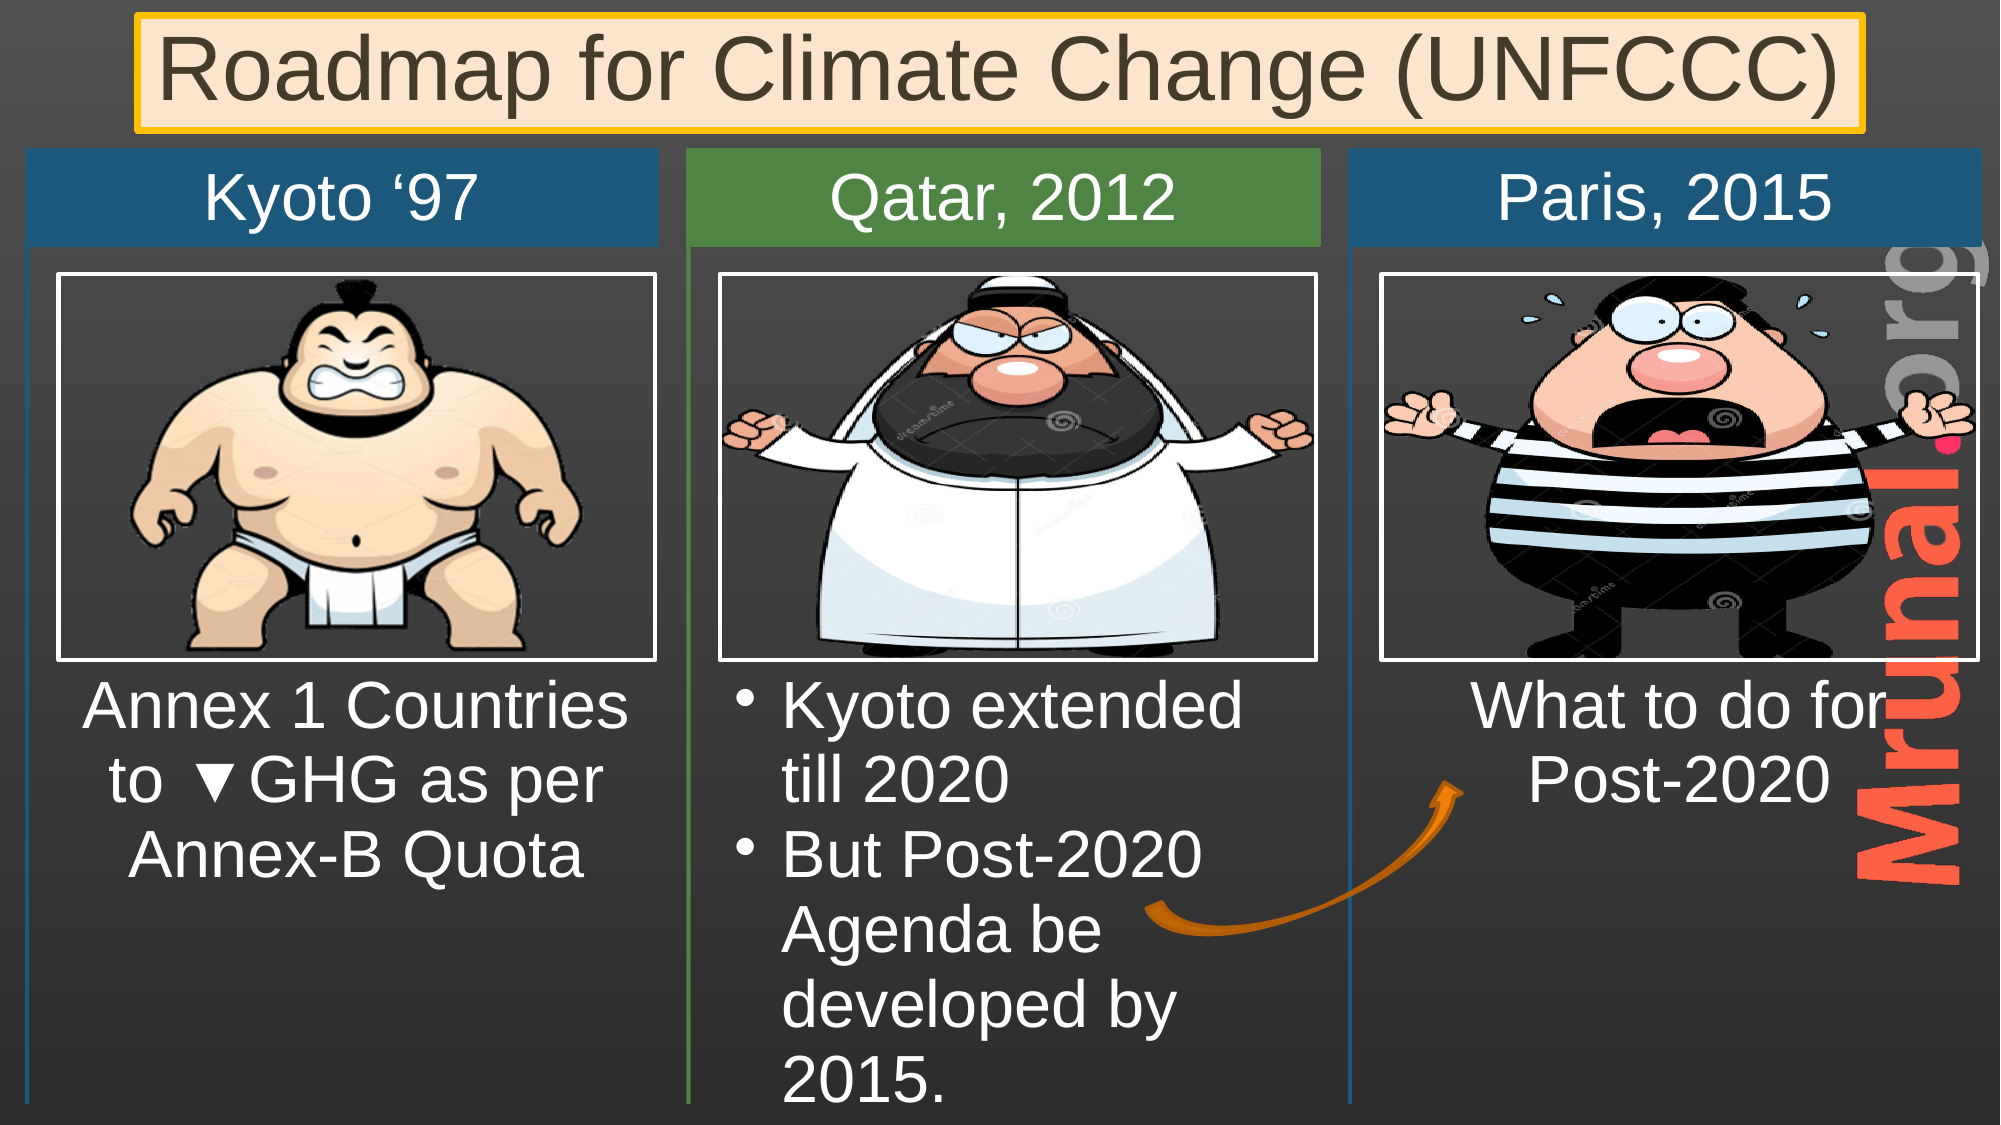

# Roadmap for Climate Change (UNFCCC)
Kyoto ‘97
Annex 1 Countries to ▼GHG as per Annex-B Quota
Qatar, 2012
Kyoto extended till 2020
Paris, 2015
What to do for Post-2020
But Post-2020 Agenda be developed by 2015.